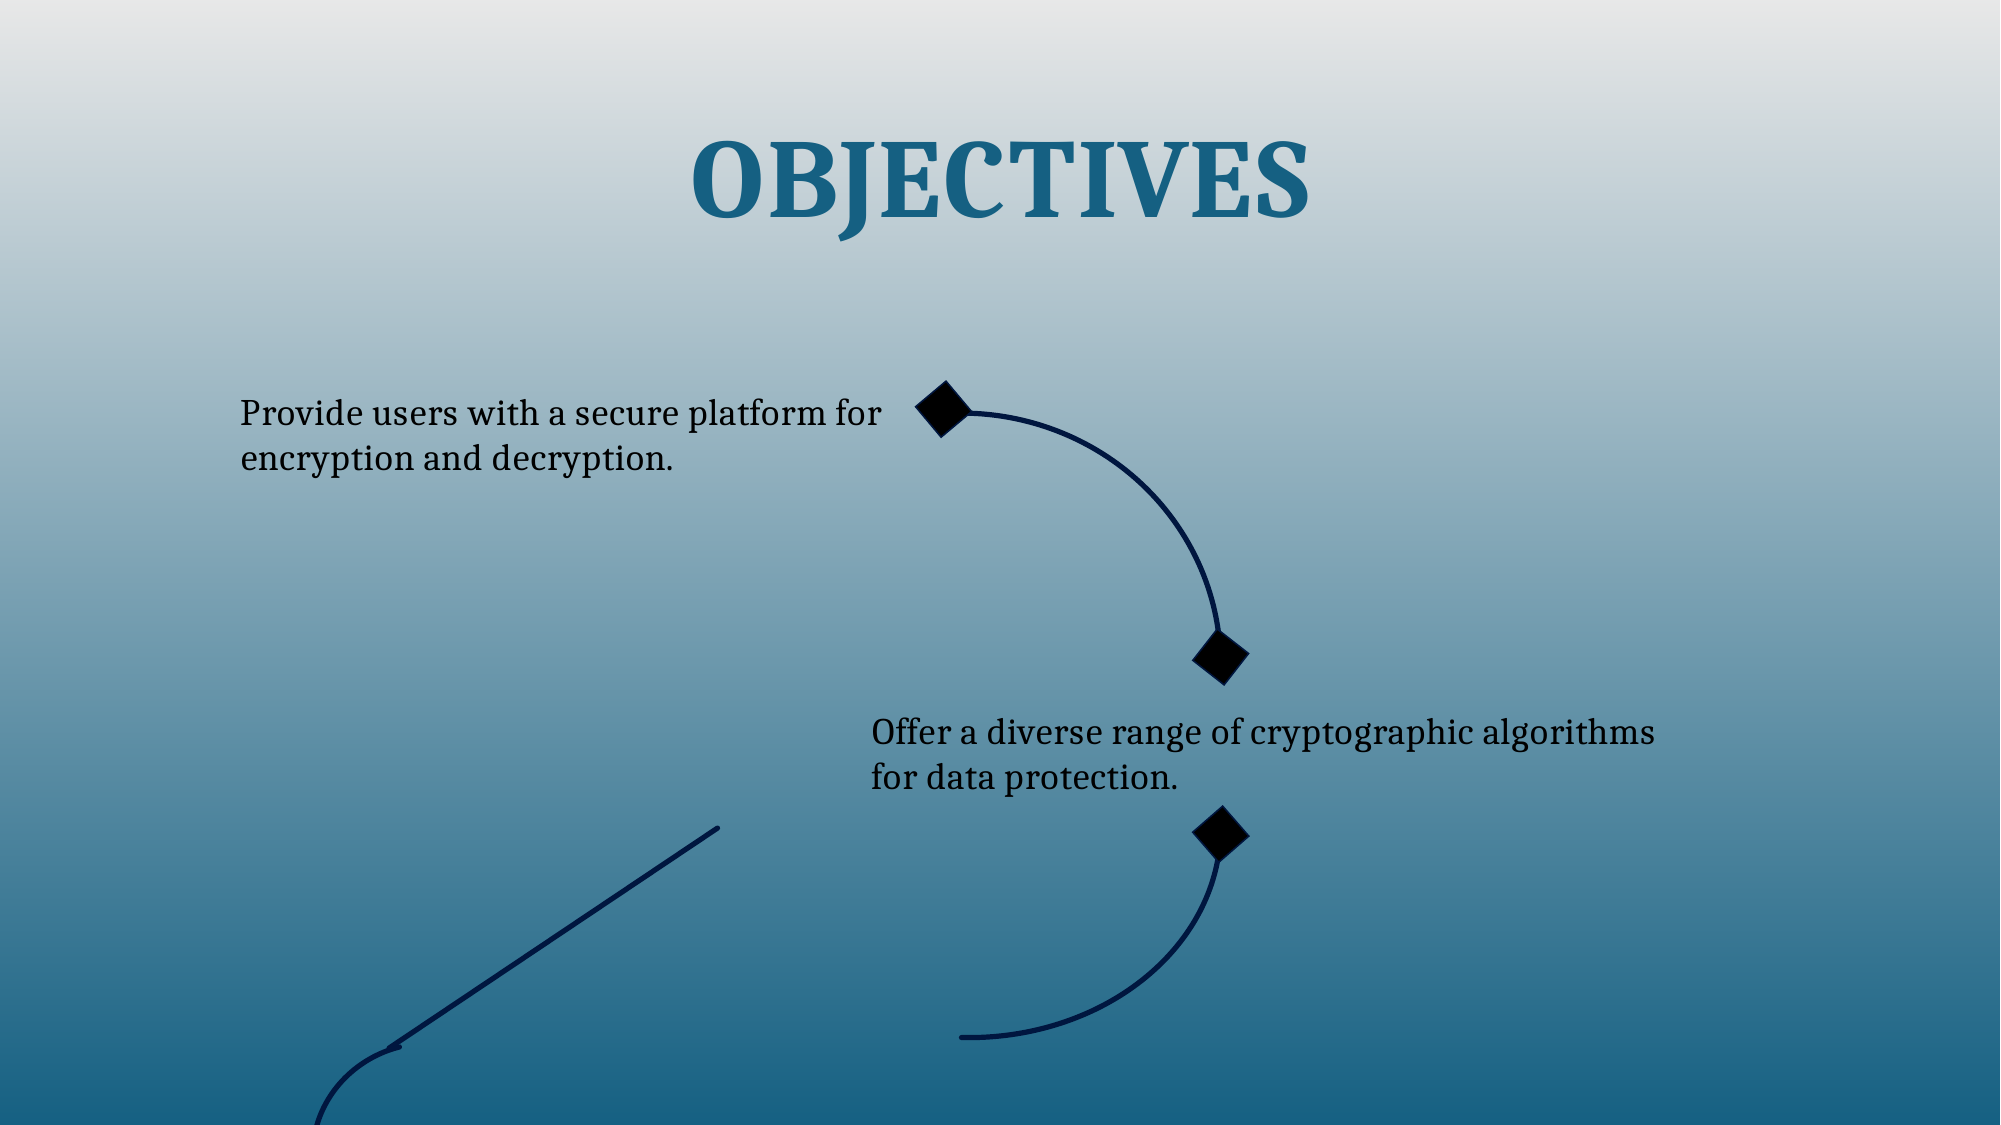

# OBJECTIVES
Provide users with a secure platform for encryption and decryption.

Offer a diverse range of cryptographic algorithms for data protection.